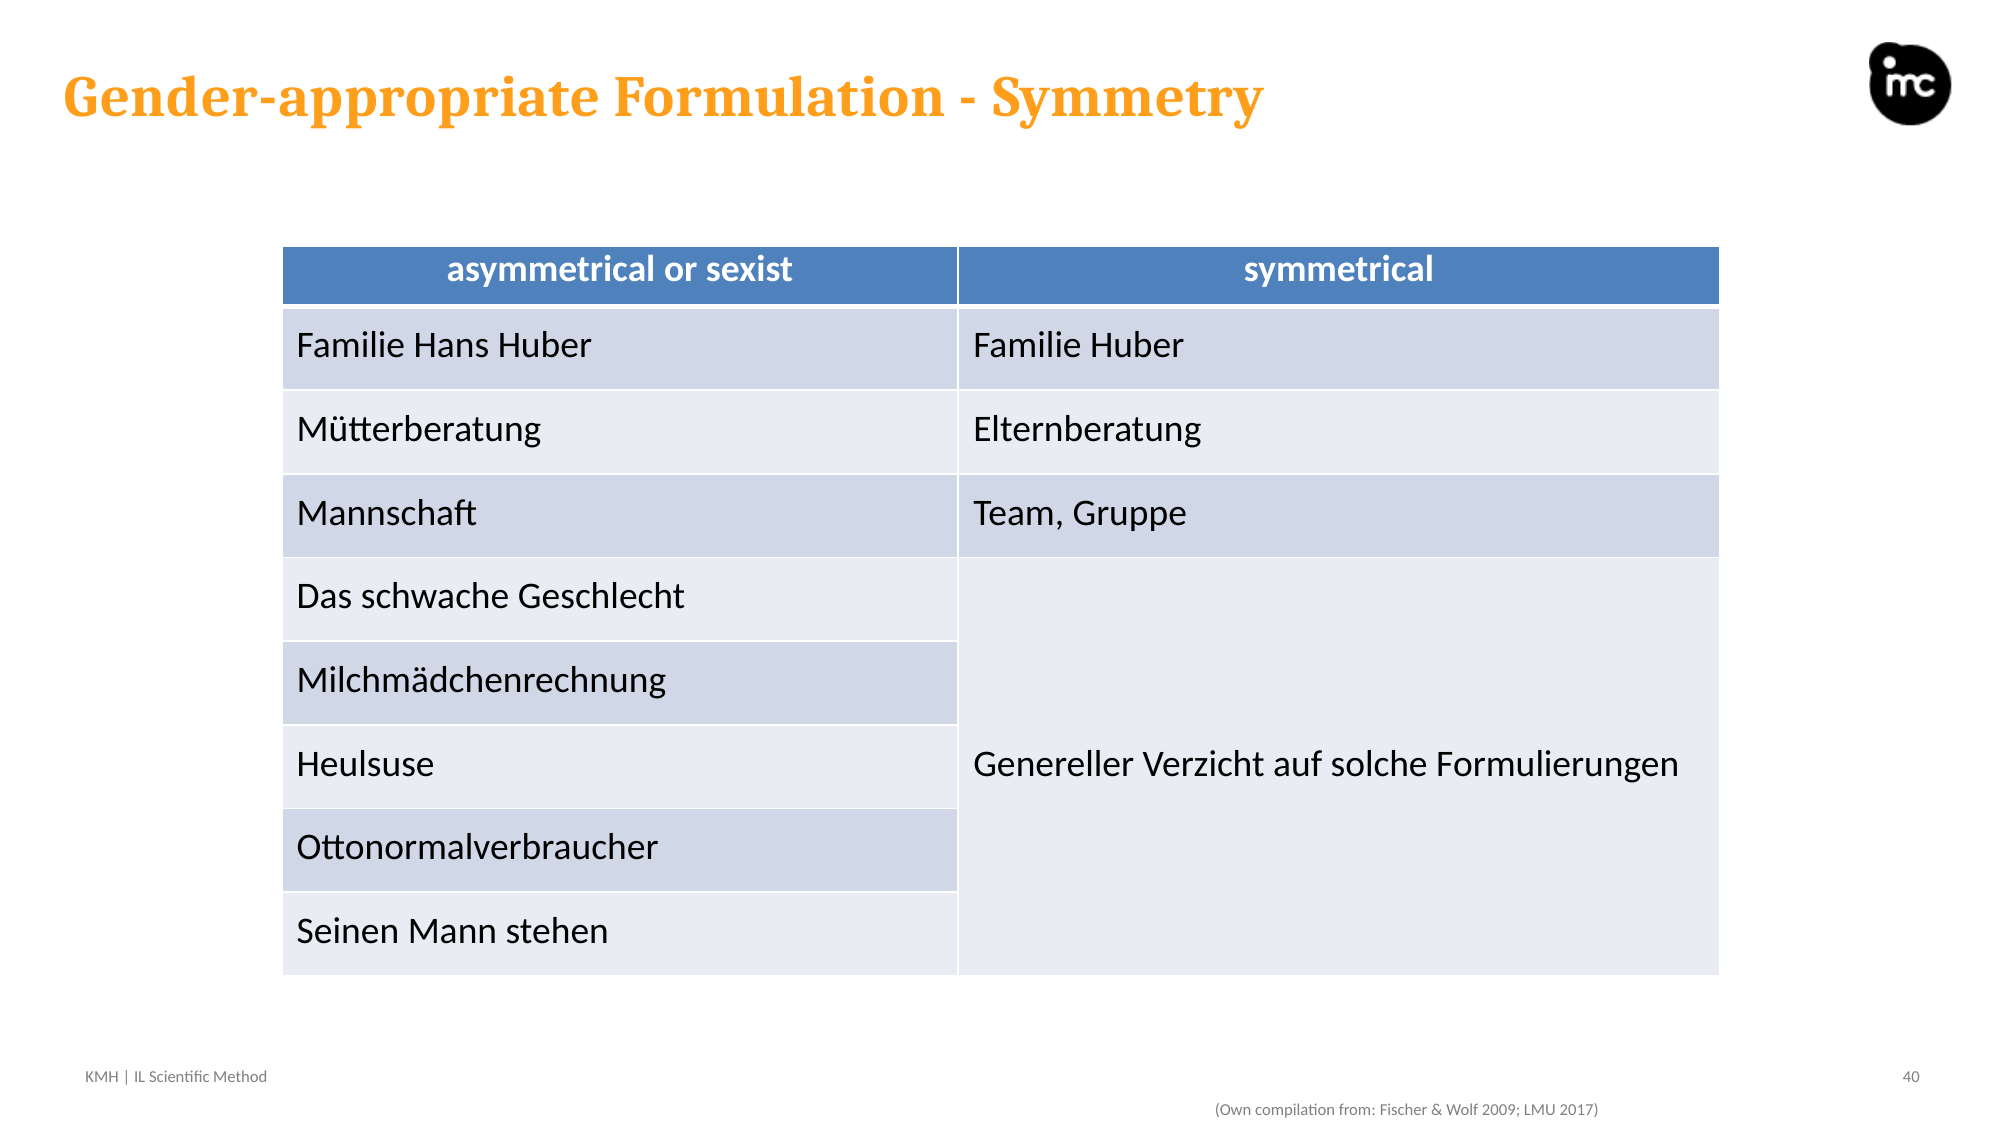

# Gender-appropriate Formulation - Symmetry
| asymmetrical or sexist | symmetrical |
| --- | --- |
| Familie Hans Huber | Familie Huber |
| Mütterberatung | Elternberatung |
| Mannschaft | Team, Gruppe |
| Das schwache Geschlecht | Genereller Verzicht auf solche Formulierungen |
| Milchmädchenrechnung |  |
| Heulsuse |  |
| Ottonormalverbraucher |  |
| Seinen Mann stehen |  |
(Own compilation from: Fischer & Wolf 2009; LMU 2017)